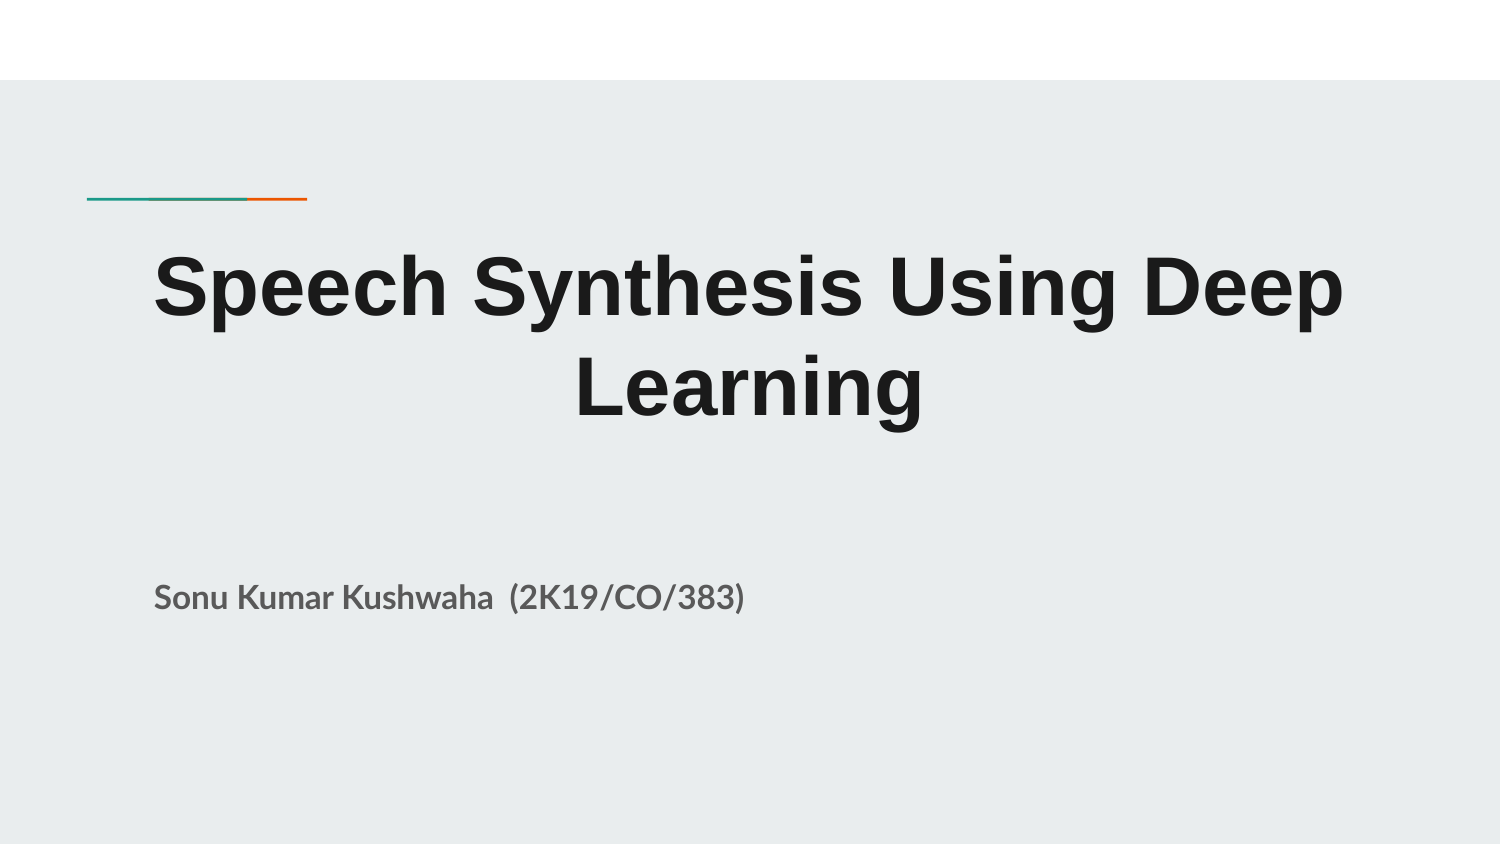

# Speech Synthesis Using Deep Learning

Sonu Kumar Kushwaha  (2K19/CO/383)